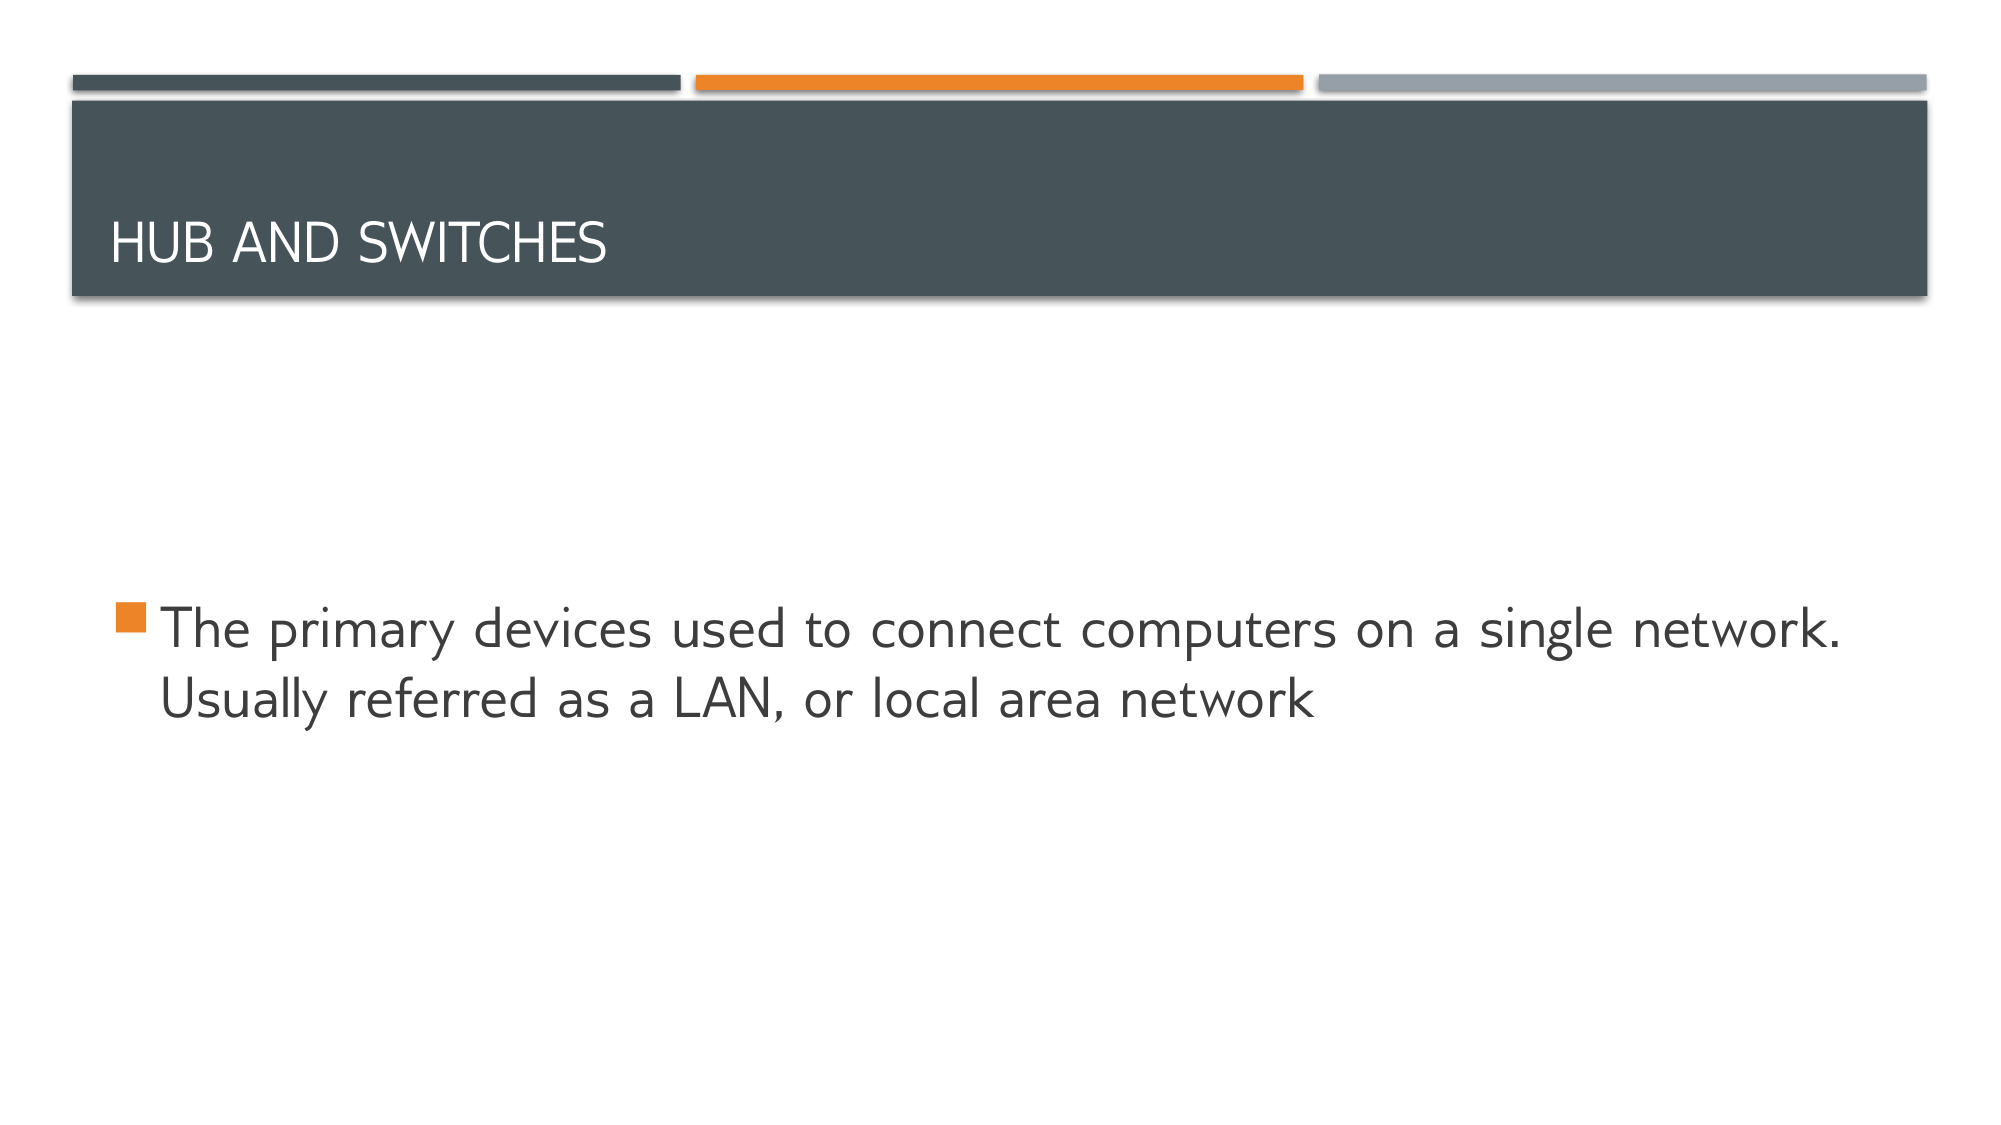

# Hub and switches
The primary devices used to connect computers on a single network. Usually referred as a LAN, or local area network